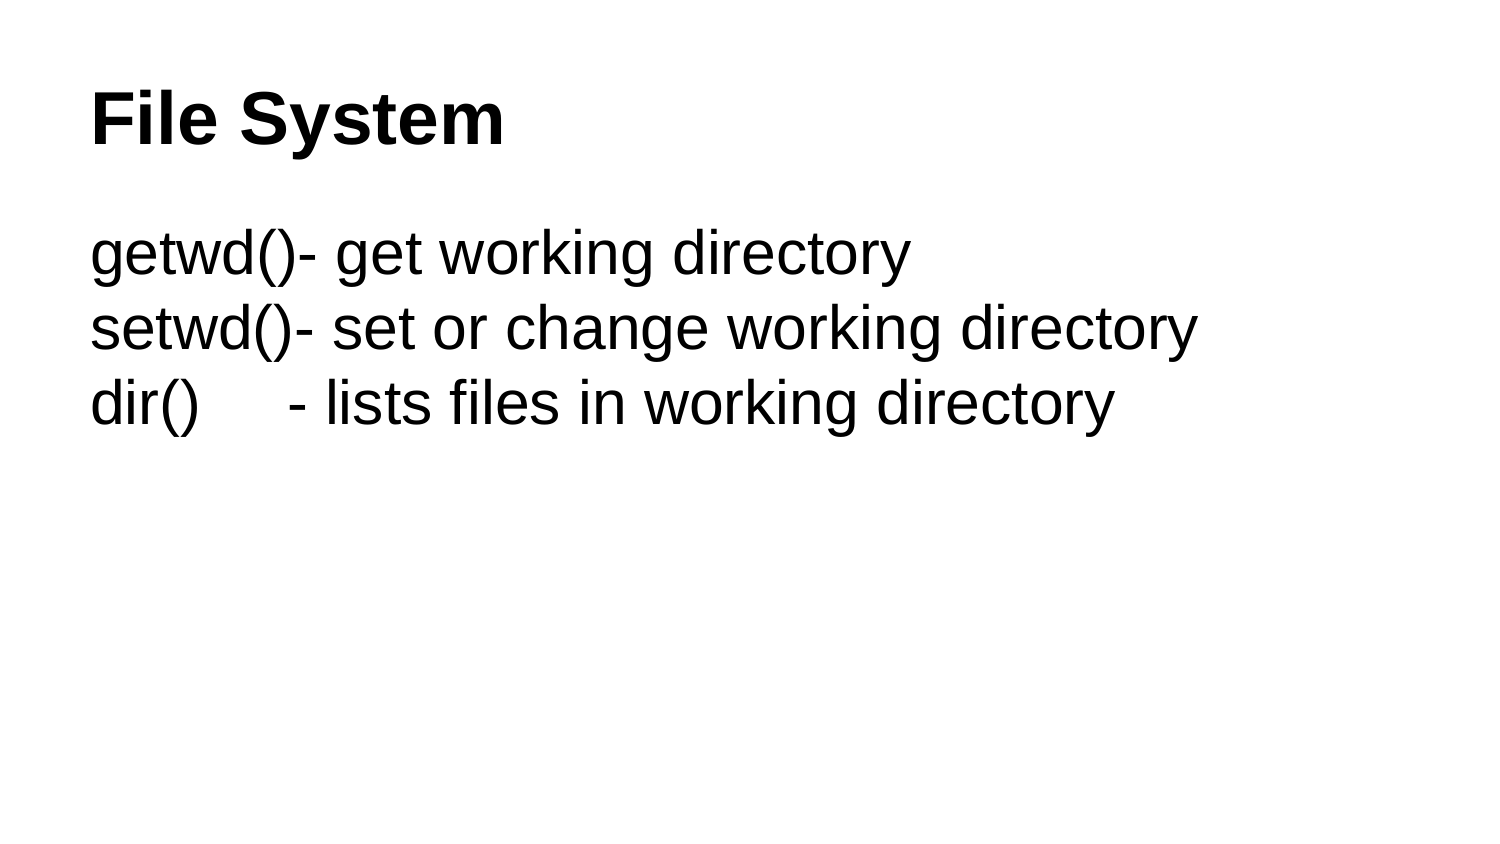

# File System
getwd()- get working directory
setwd()- set or change working directory
dir()     - lists files in working directory